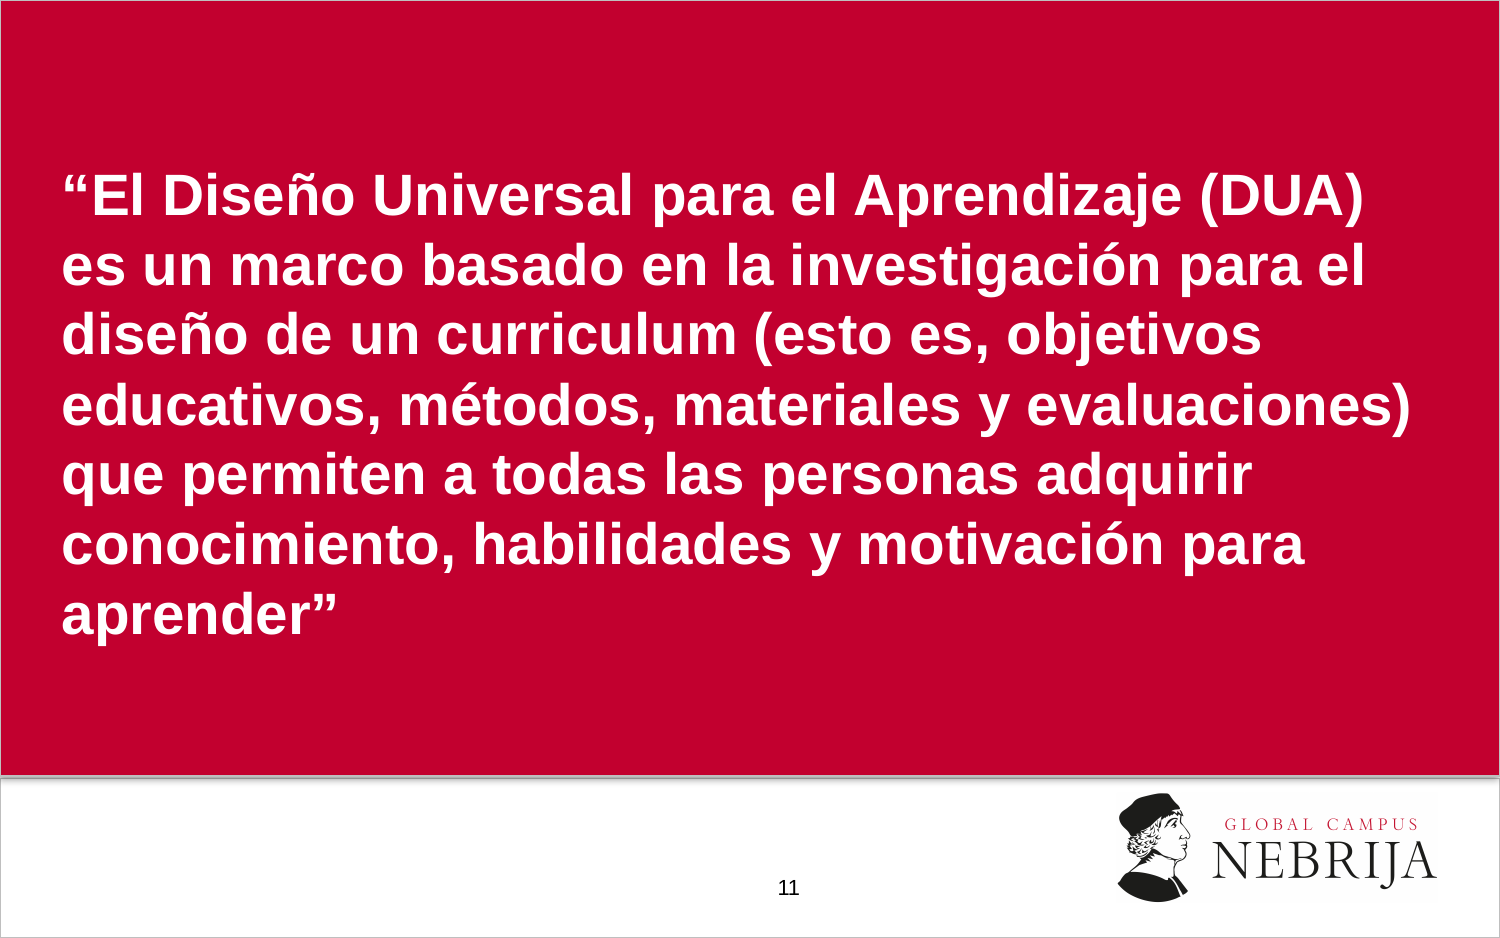

“El Diseño Universal para el Aprendizaje (DUA) es un marco basado en la investigación para el diseño de un curriculum (esto es, objetivos educativos, métodos, materiales y evaluaciones) que permiten a todas las personas adquirir conocimiento, habilidades y motivación para aprender”